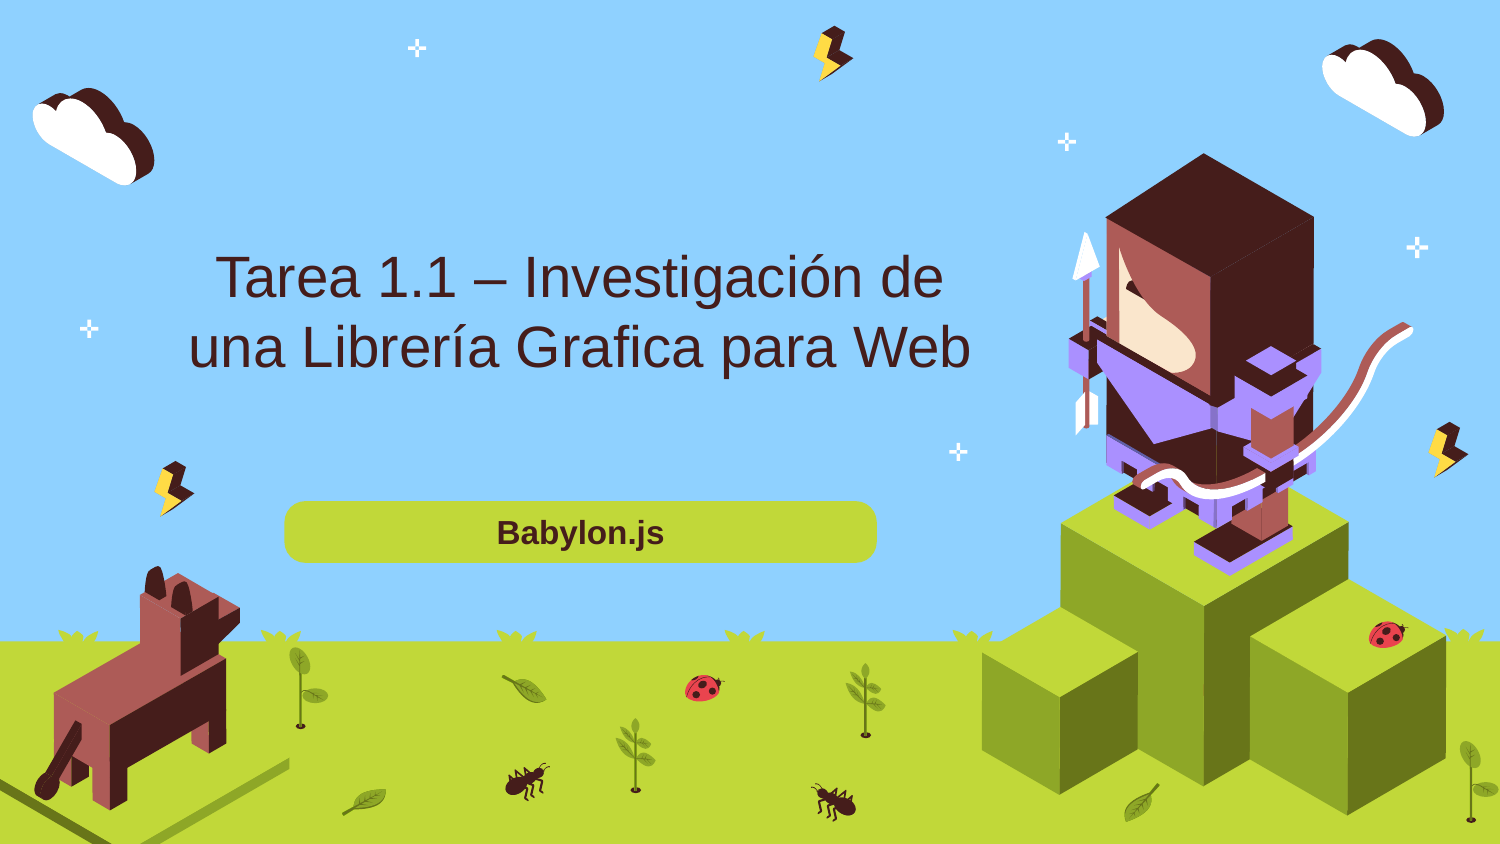

# Tarea 1.1 – Investigación de una Librería Grafica para Web

Babylon.js